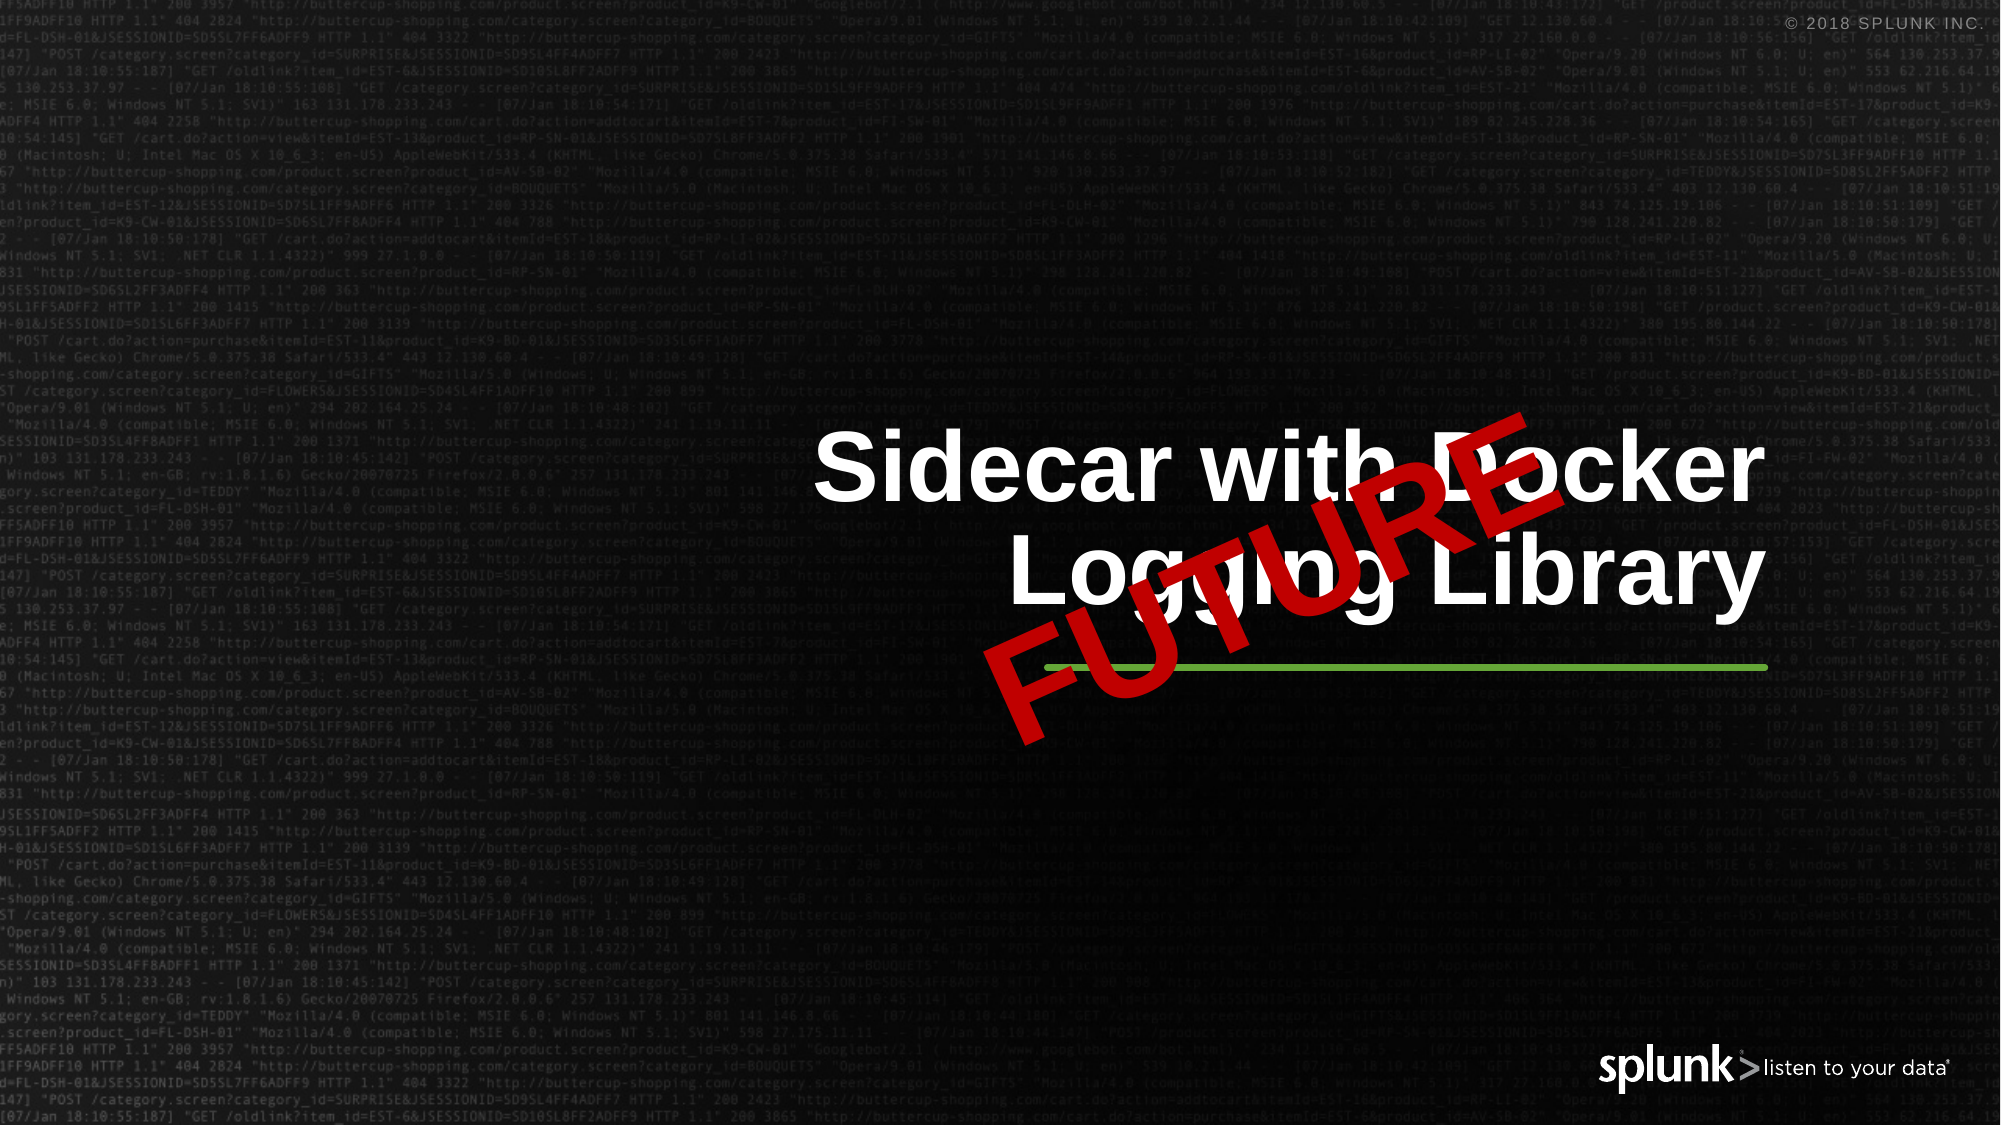

# Sidecar with Docker Logging Library
FUTURE